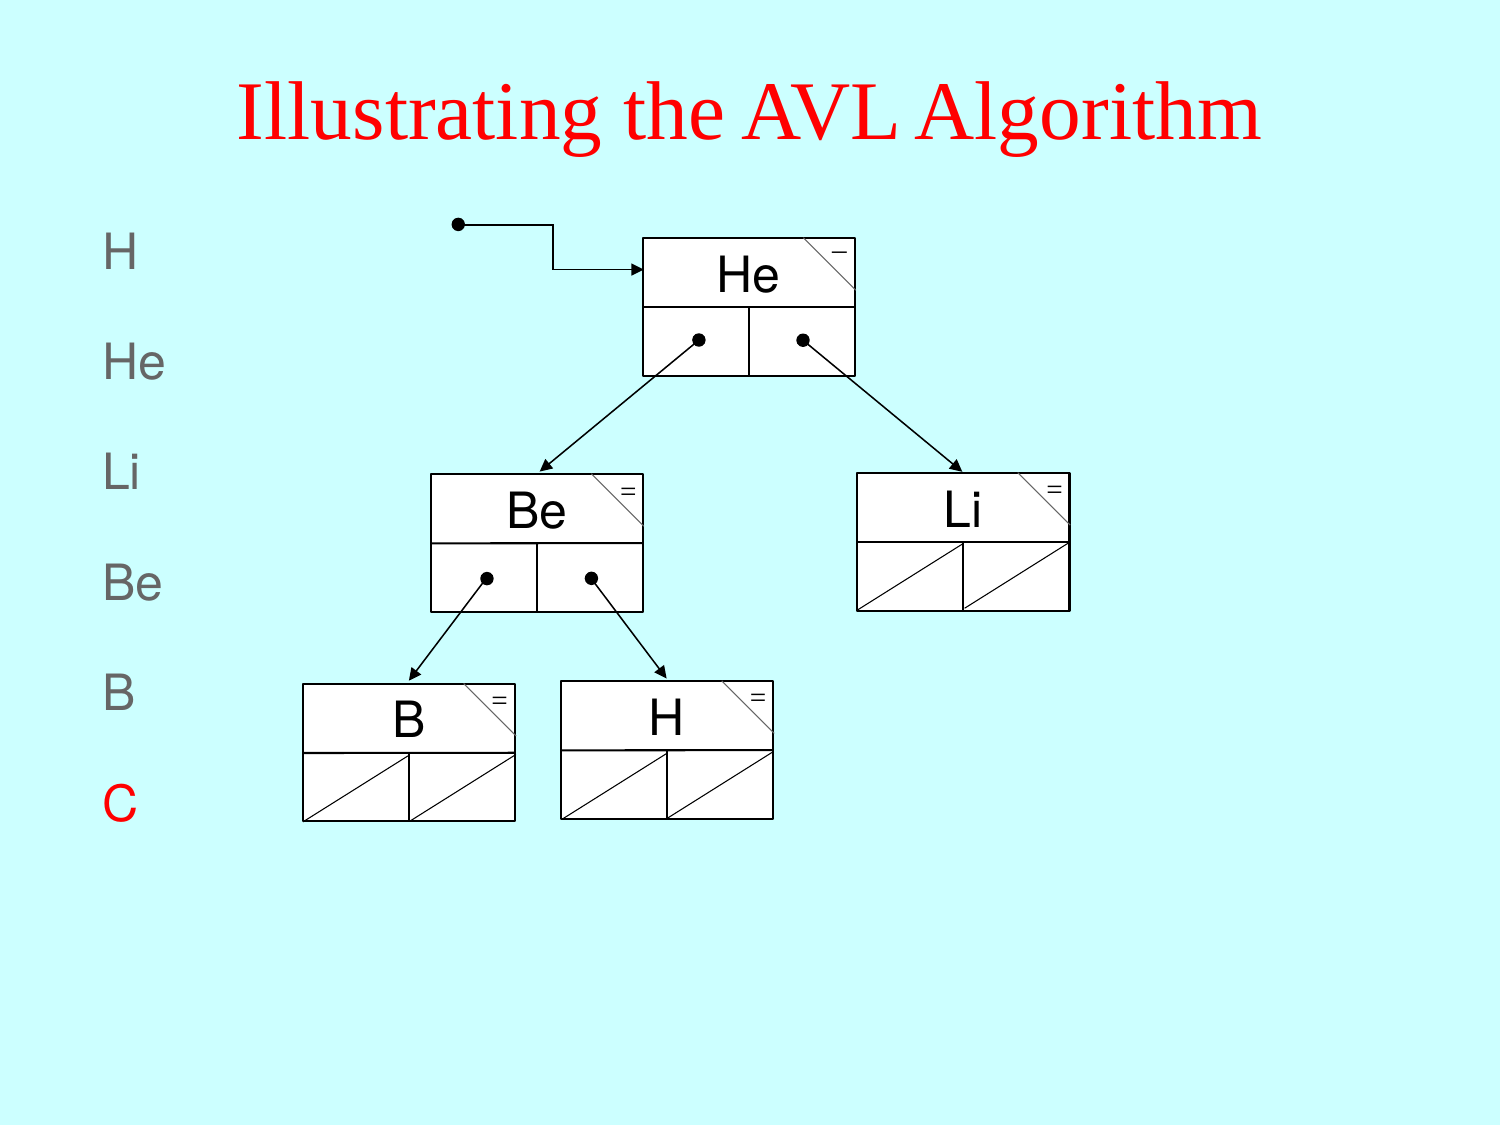

# Illustrating the AVL Algorithm
H

–
He

He

Li
=
=
Li
Be

=
B

Be

B
=
H

C